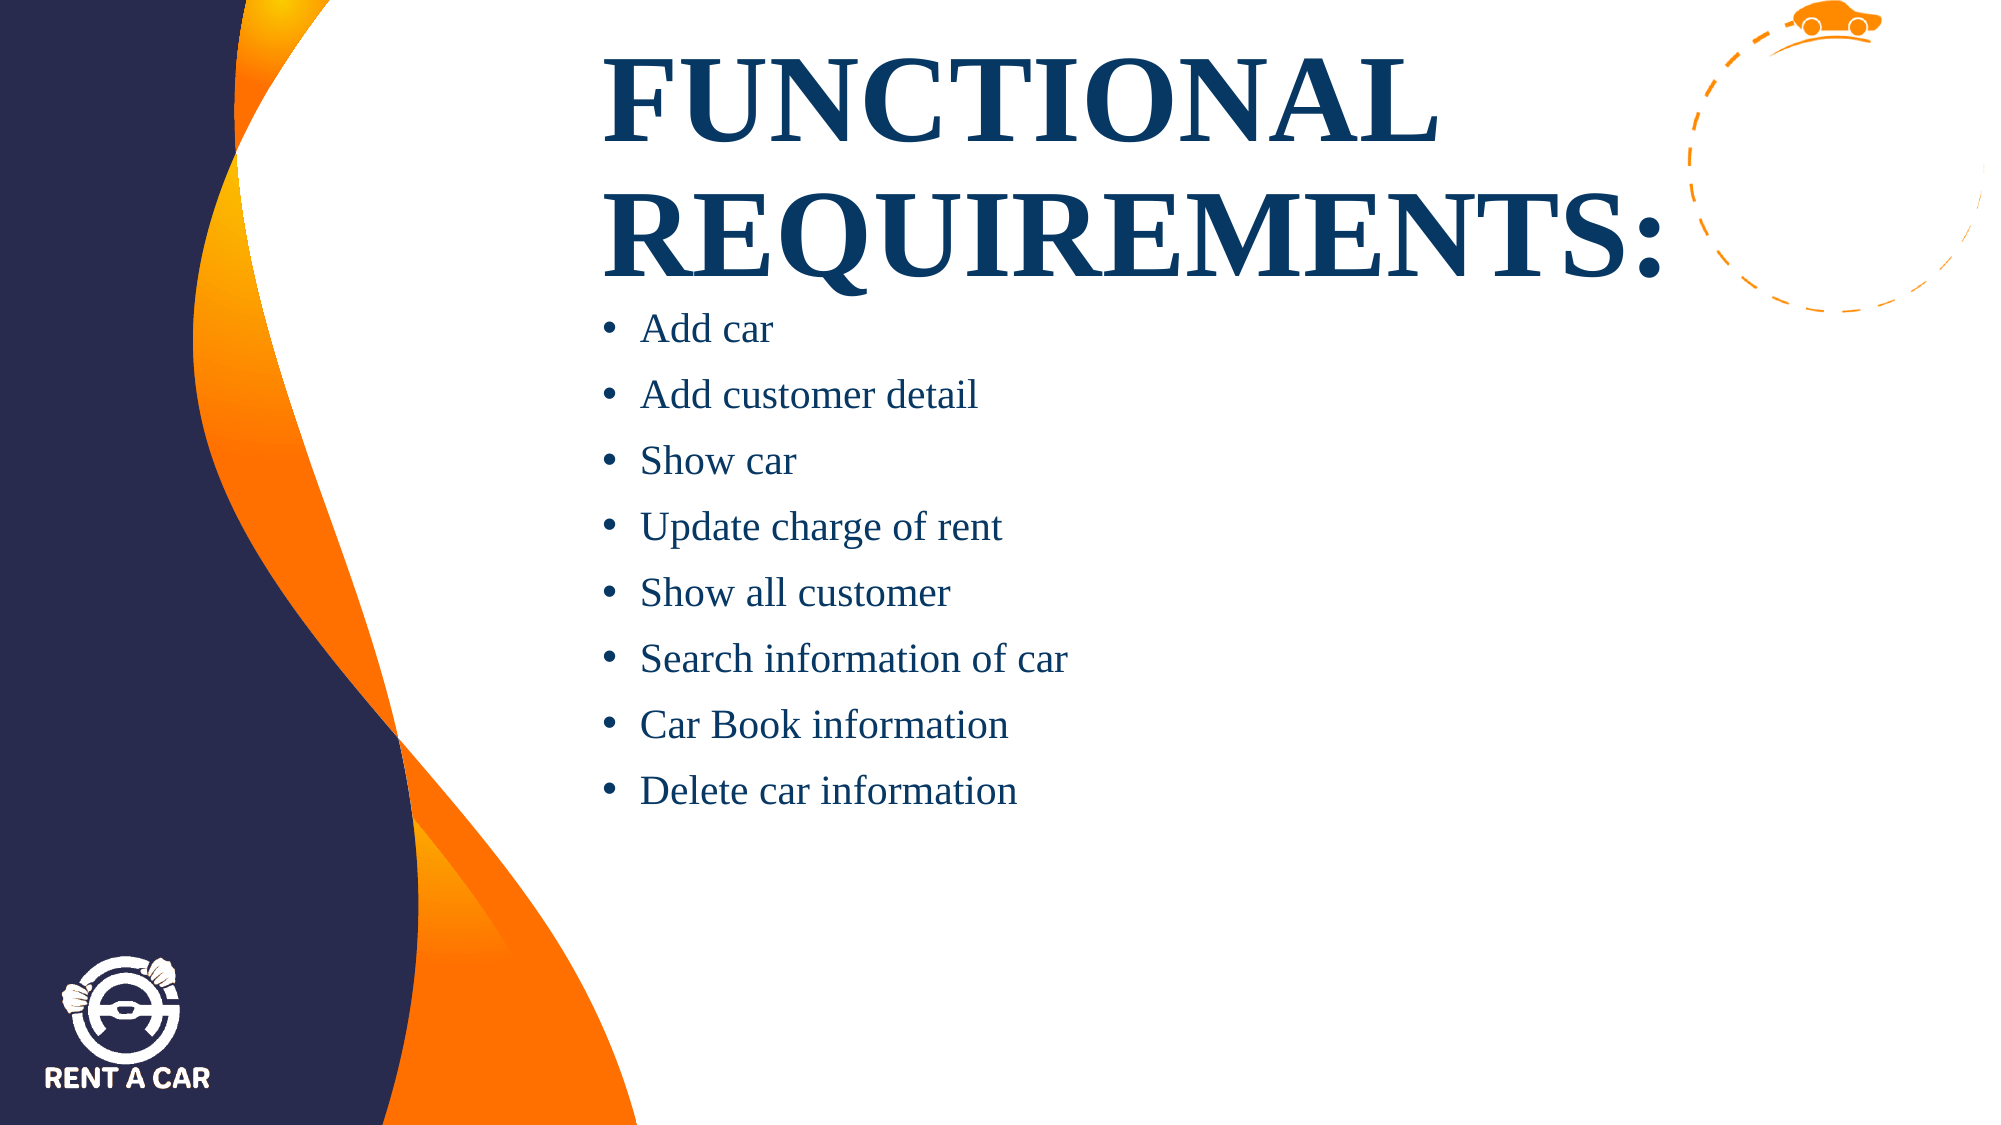

# FUNCTIONAL REQUIREMENTS:
Add car
Add customer detail
Show car
Update charge of rent
Show all customer
Search information of car
Car Book information
Delete car information